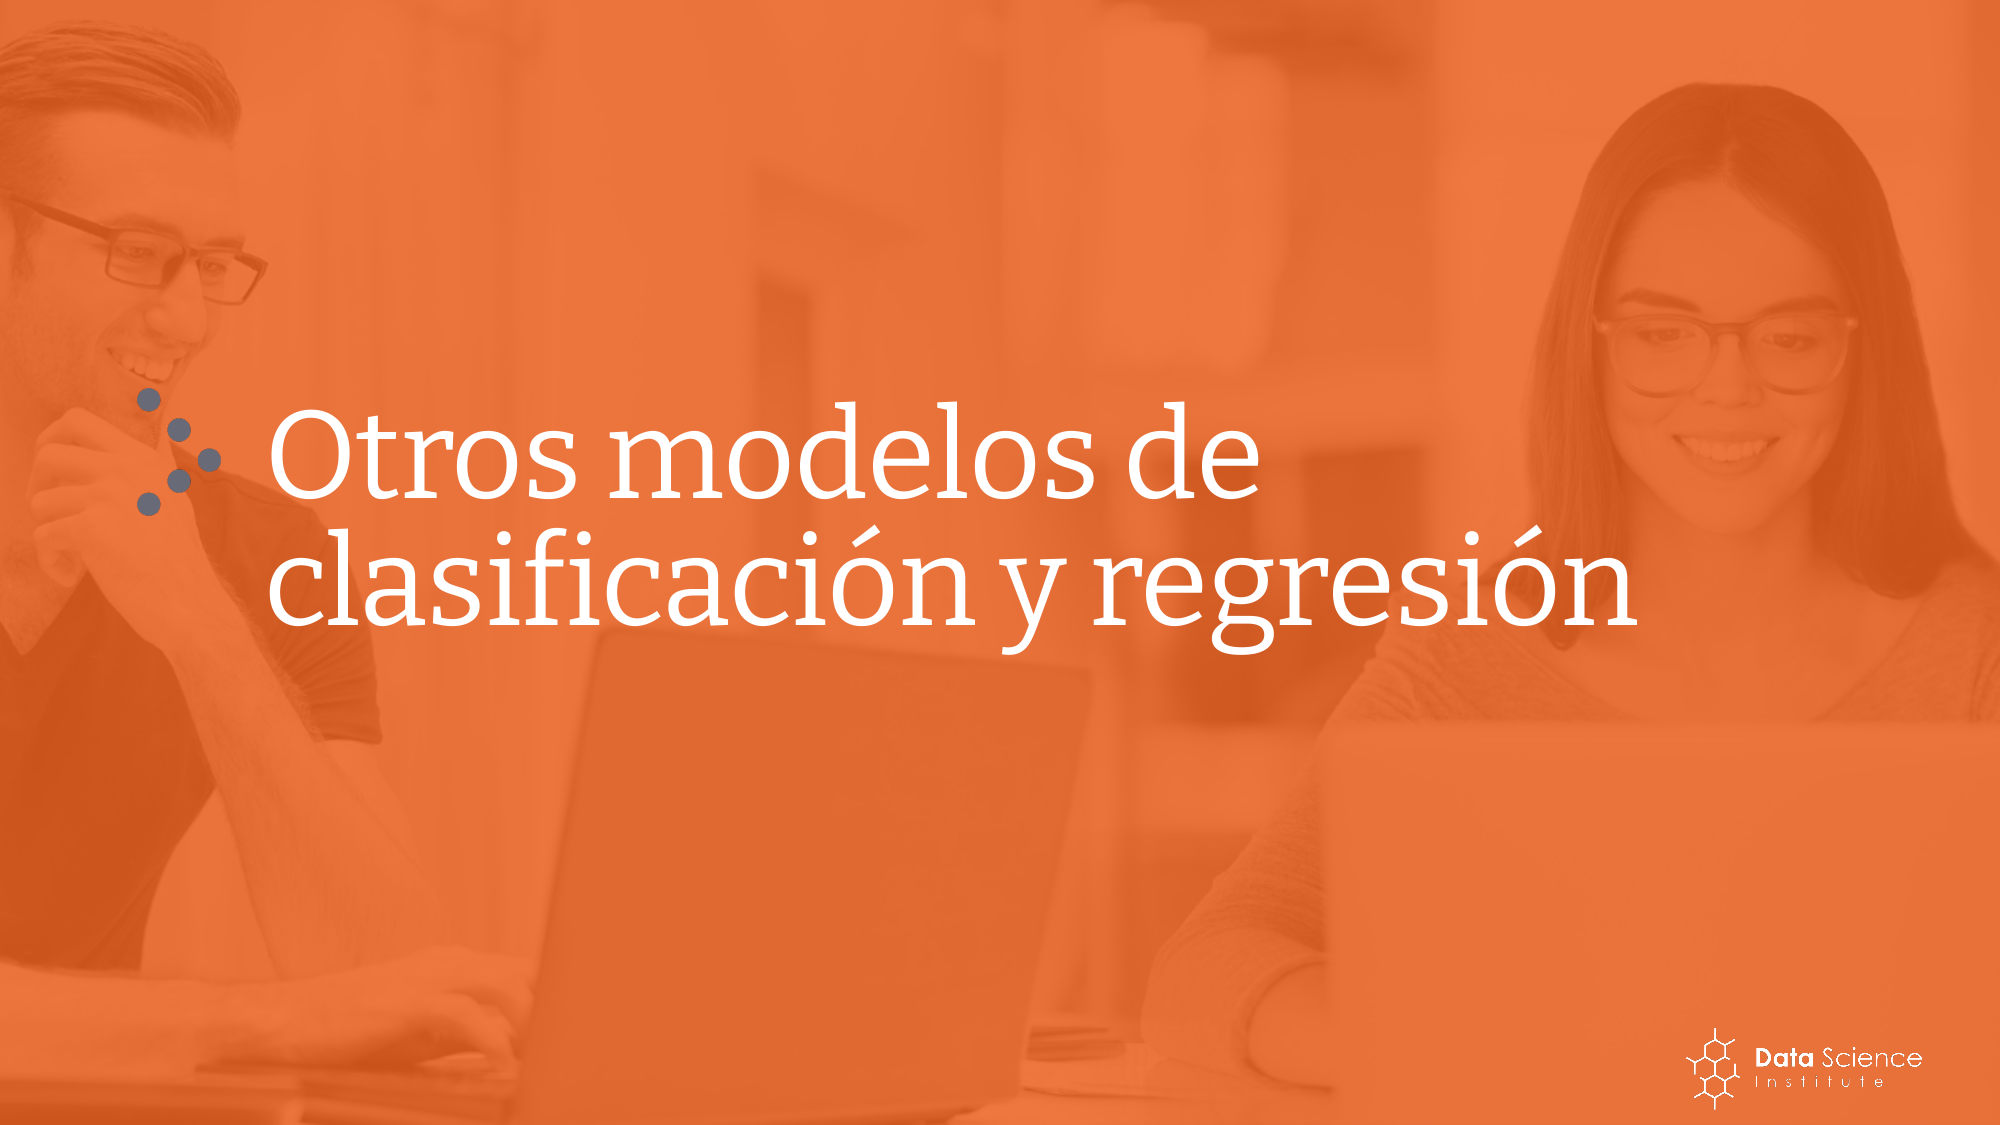

# Otros modelos de clasificación y regresión